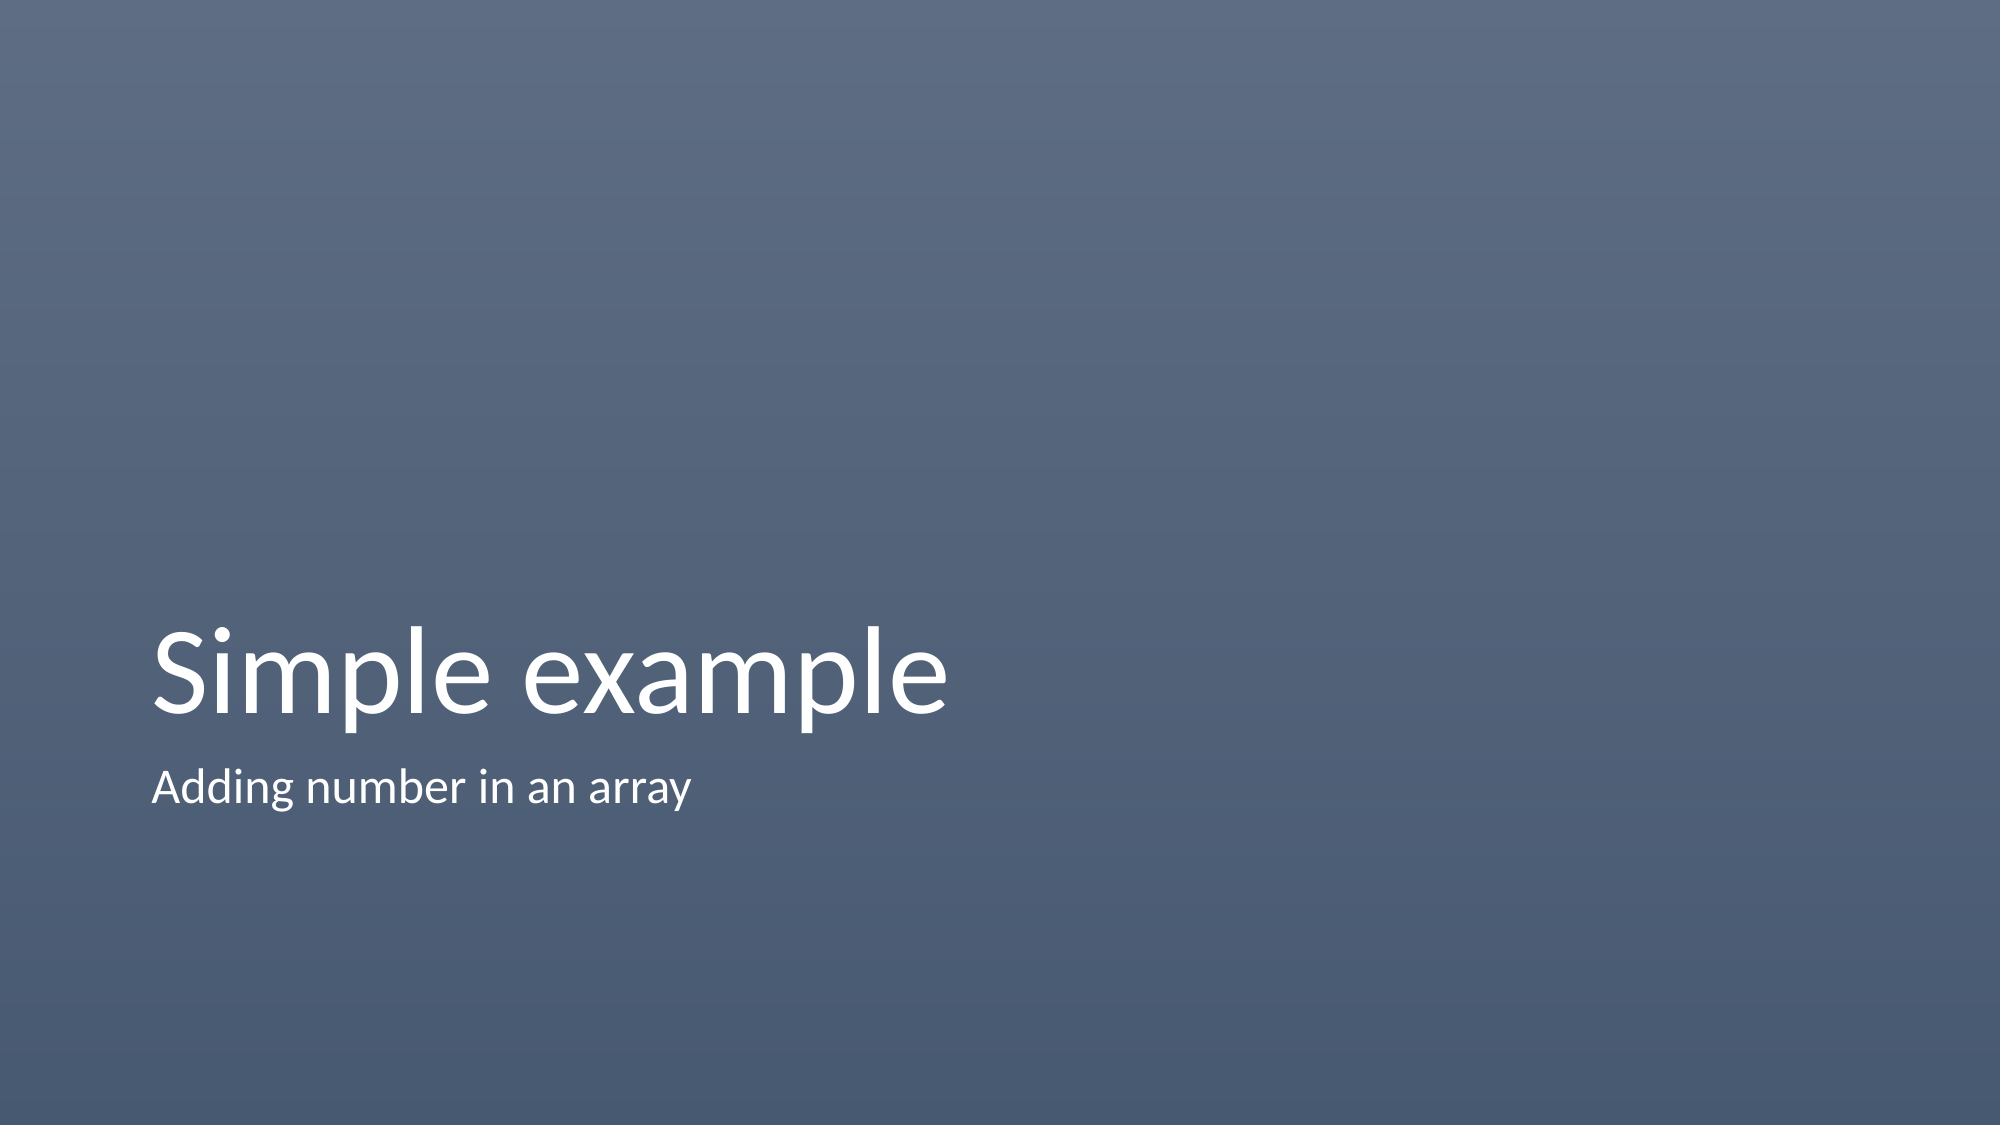

# Simple example
Adding number in an array